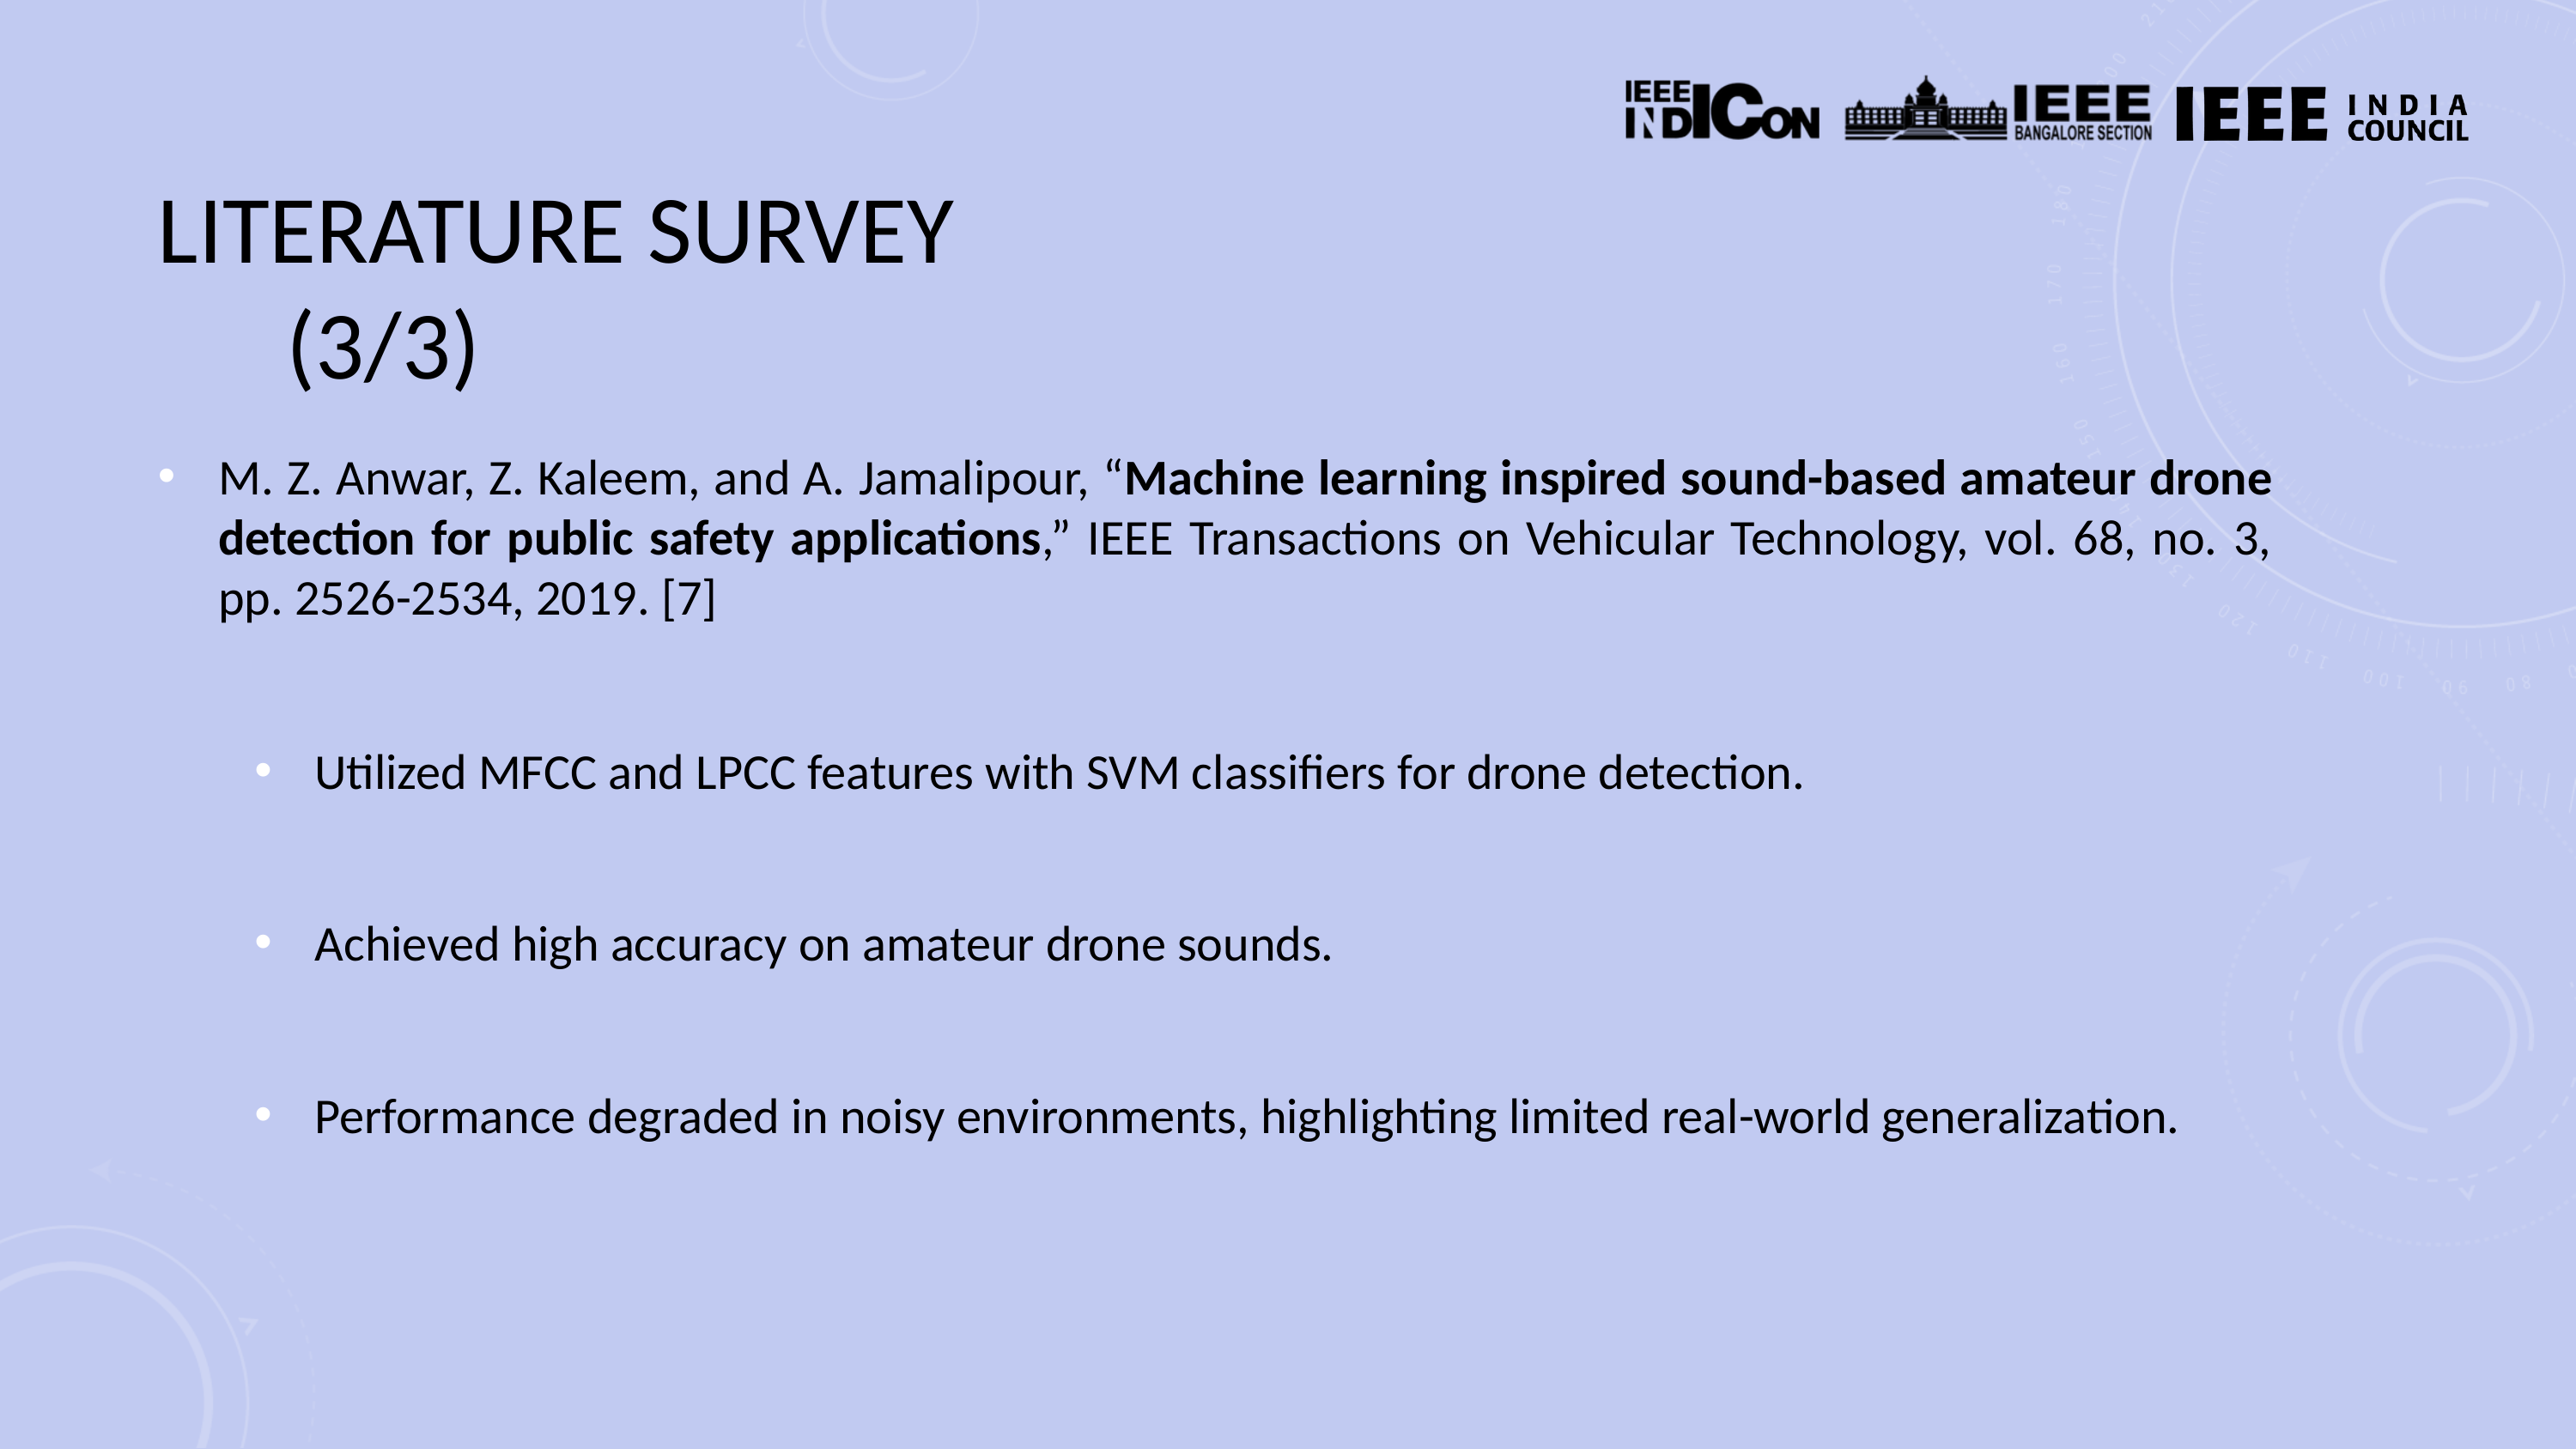

# Literature Survey											(3/3)
M. Z. Anwar, Z. Kaleem, and A. Jamalipour, “Machine learning inspired sound-based amateur drone detection for public safety applications,” IEEE Transactions on Vehicular Technology, vol. 68, no. 3, pp. 2526-2534, 2019. [7]

Utilized MFCC and LPCC features with SVM classifiers for drone detection.

Achieved high accuracy on amateur drone sounds.

Performance degraded in noisy environments, highlighting limited real-world generalization.